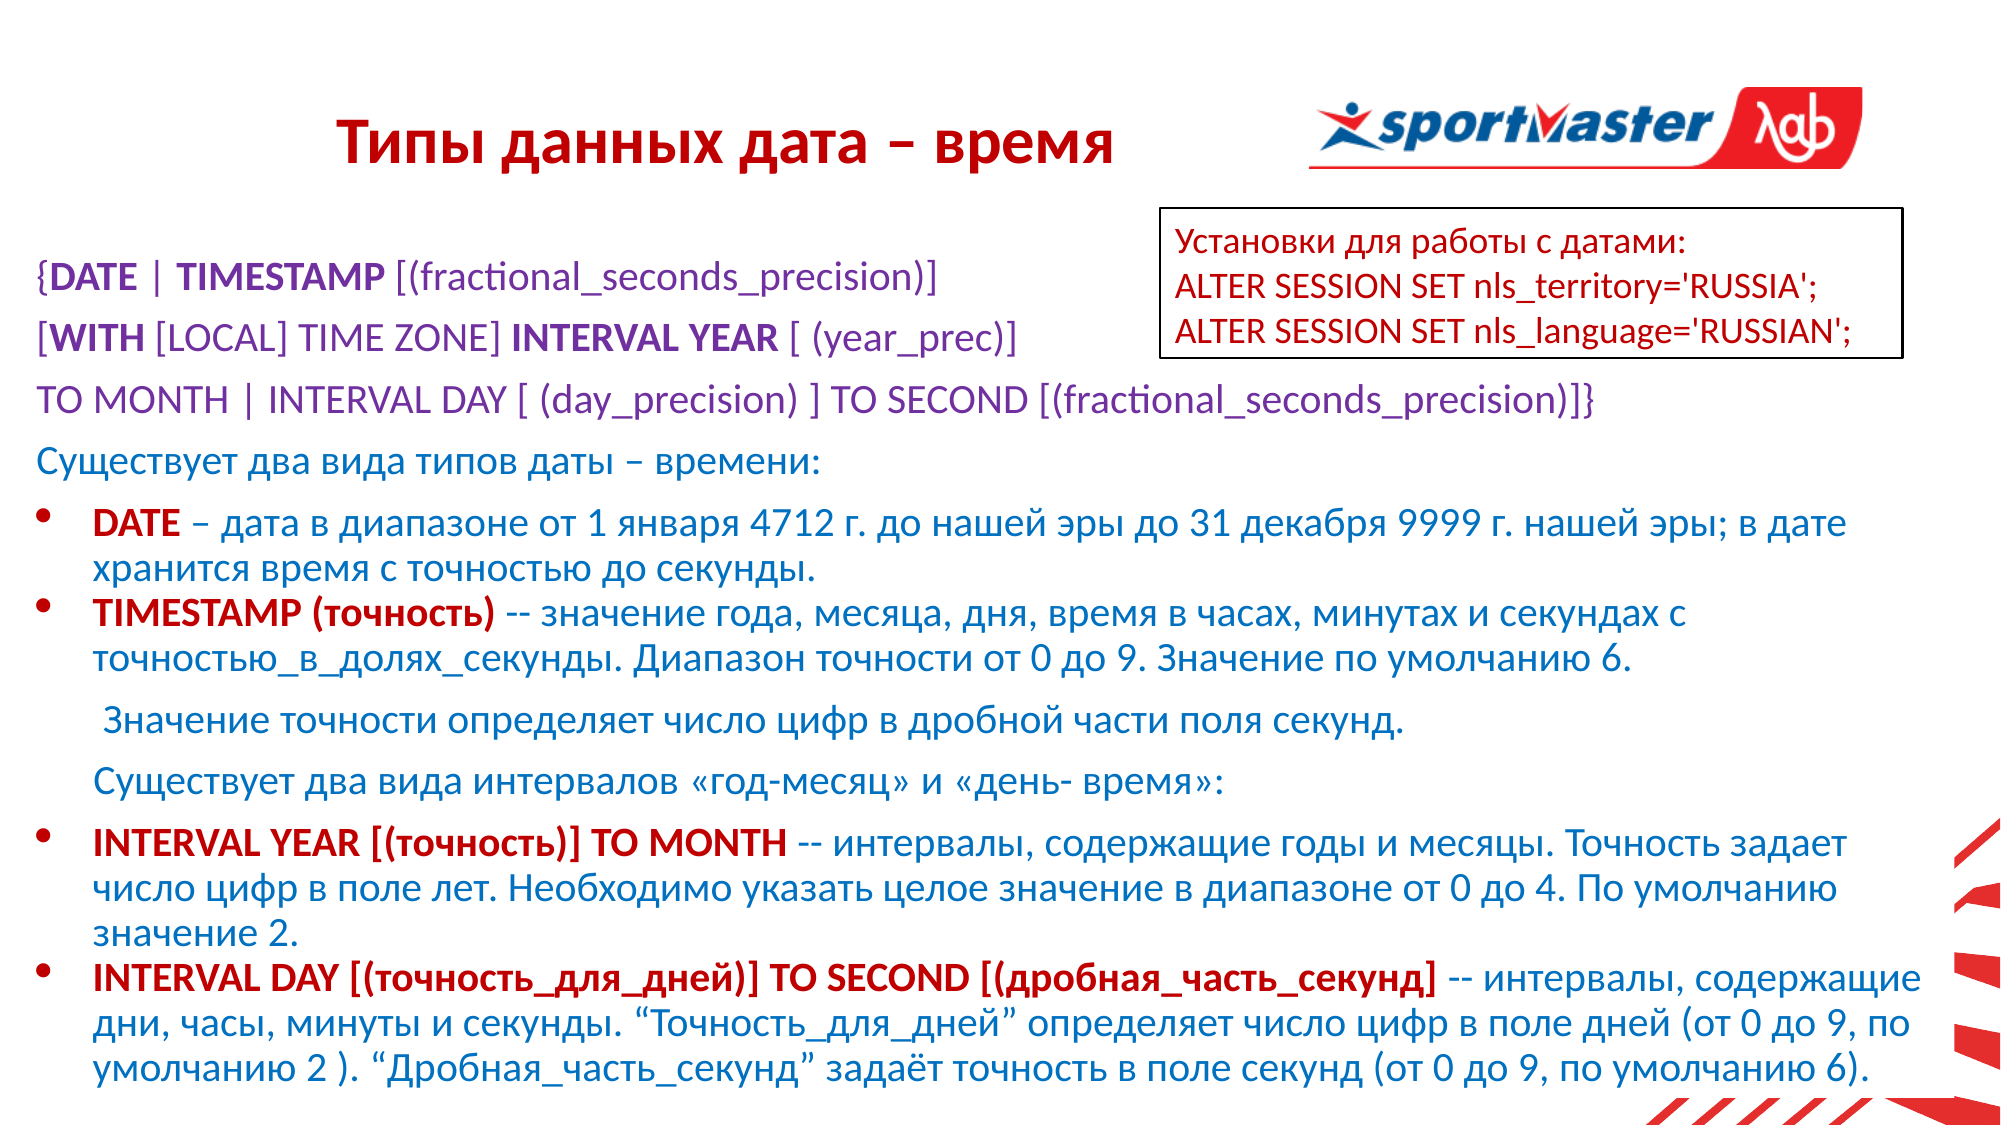

Типы данных дата – время
Установки для работы с датами:
ALTER SESSION SET nls_territory='RUSSIA';
ALTER SESSION SET nls_language='RUSSIAN';
{DATE | TIMESTAMP [(fractional_seconds_precision)]
[WITH [LOCAL] TIME ZONE] INTERVAL YEAR [ (year_prec)]
TO MONTH | INTERVAL DAY [ (day_precision) ] TO SECOND [(fractional_seconds_precision)]}
Существует два вида типов даты – времени:
DATE – дата в диапазоне от 1 января 4712 г. до нашей эры до 31 декабря 9999 г. нашей эры; в дате хранится время с точностью до секунды.
TIMESTAMP (точность) -- значение года, месяца, дня, время в часах, минутах и секундах с точностью_в_долях_секунды. Диапазон точности от 0 до 9. Значение по умолчанию 6.
       Значение точности определяет число цифр в дробной части поля секунд.
      Существует два вида интервалов «год-месяц» и «день- время»:
INTERVAL YEAR [(точность)] TO MONTH -- интервалы, содержащие годы и месяцы. Точность задает число цифр в поле лет. Необходимо указать целое значение в диапазоне от 0 до 4. По умолчанию значение 2.
INTERVAL DAY [(точность_для_дней)] TO SECOND [(дробная_часть_секунд] -- интервалы, содержащие дни, часы, минуты и секунды. “Точность_для_дней” определяет число цифр в поле дней (от 0 до 9, по умолчанию 2 ). “Дробная_часть_секунд” задаёт точность в поле секунд (от 0 до 9, по умолчанию 6).